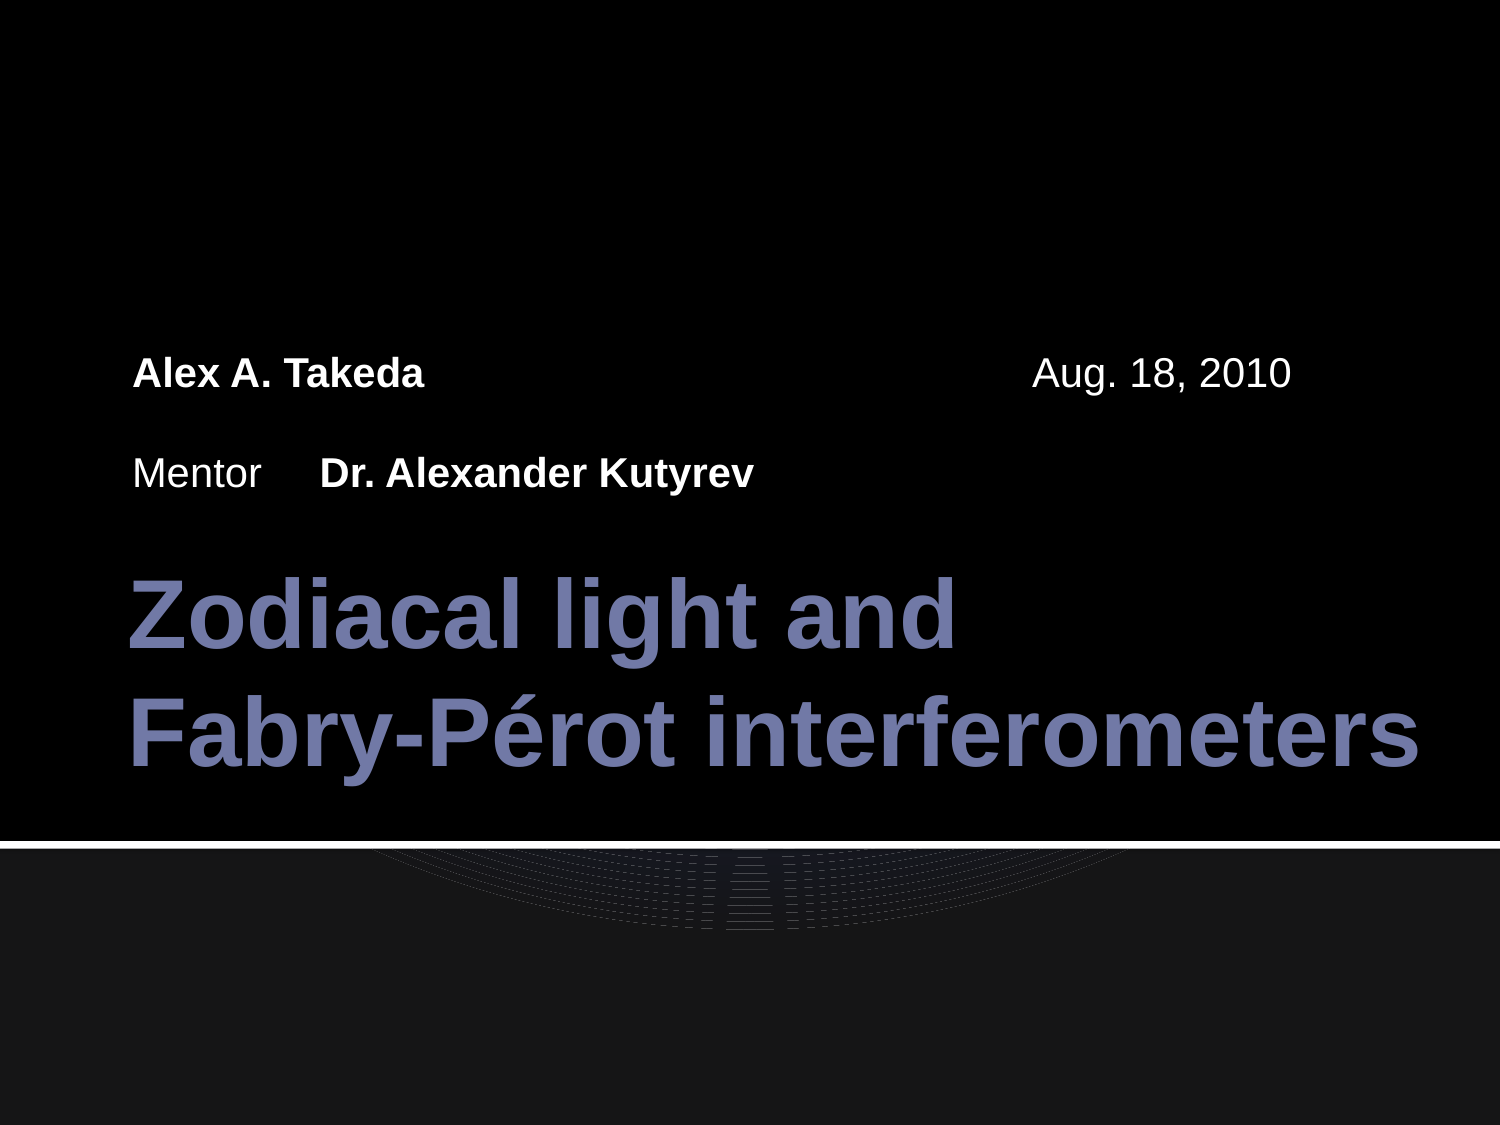

Alex A. Takeda					Aug. 18, 2010

Mentor     Dr. Alexander Kutyrev

# Zodiacal light and Fabry-Pérot interferometers